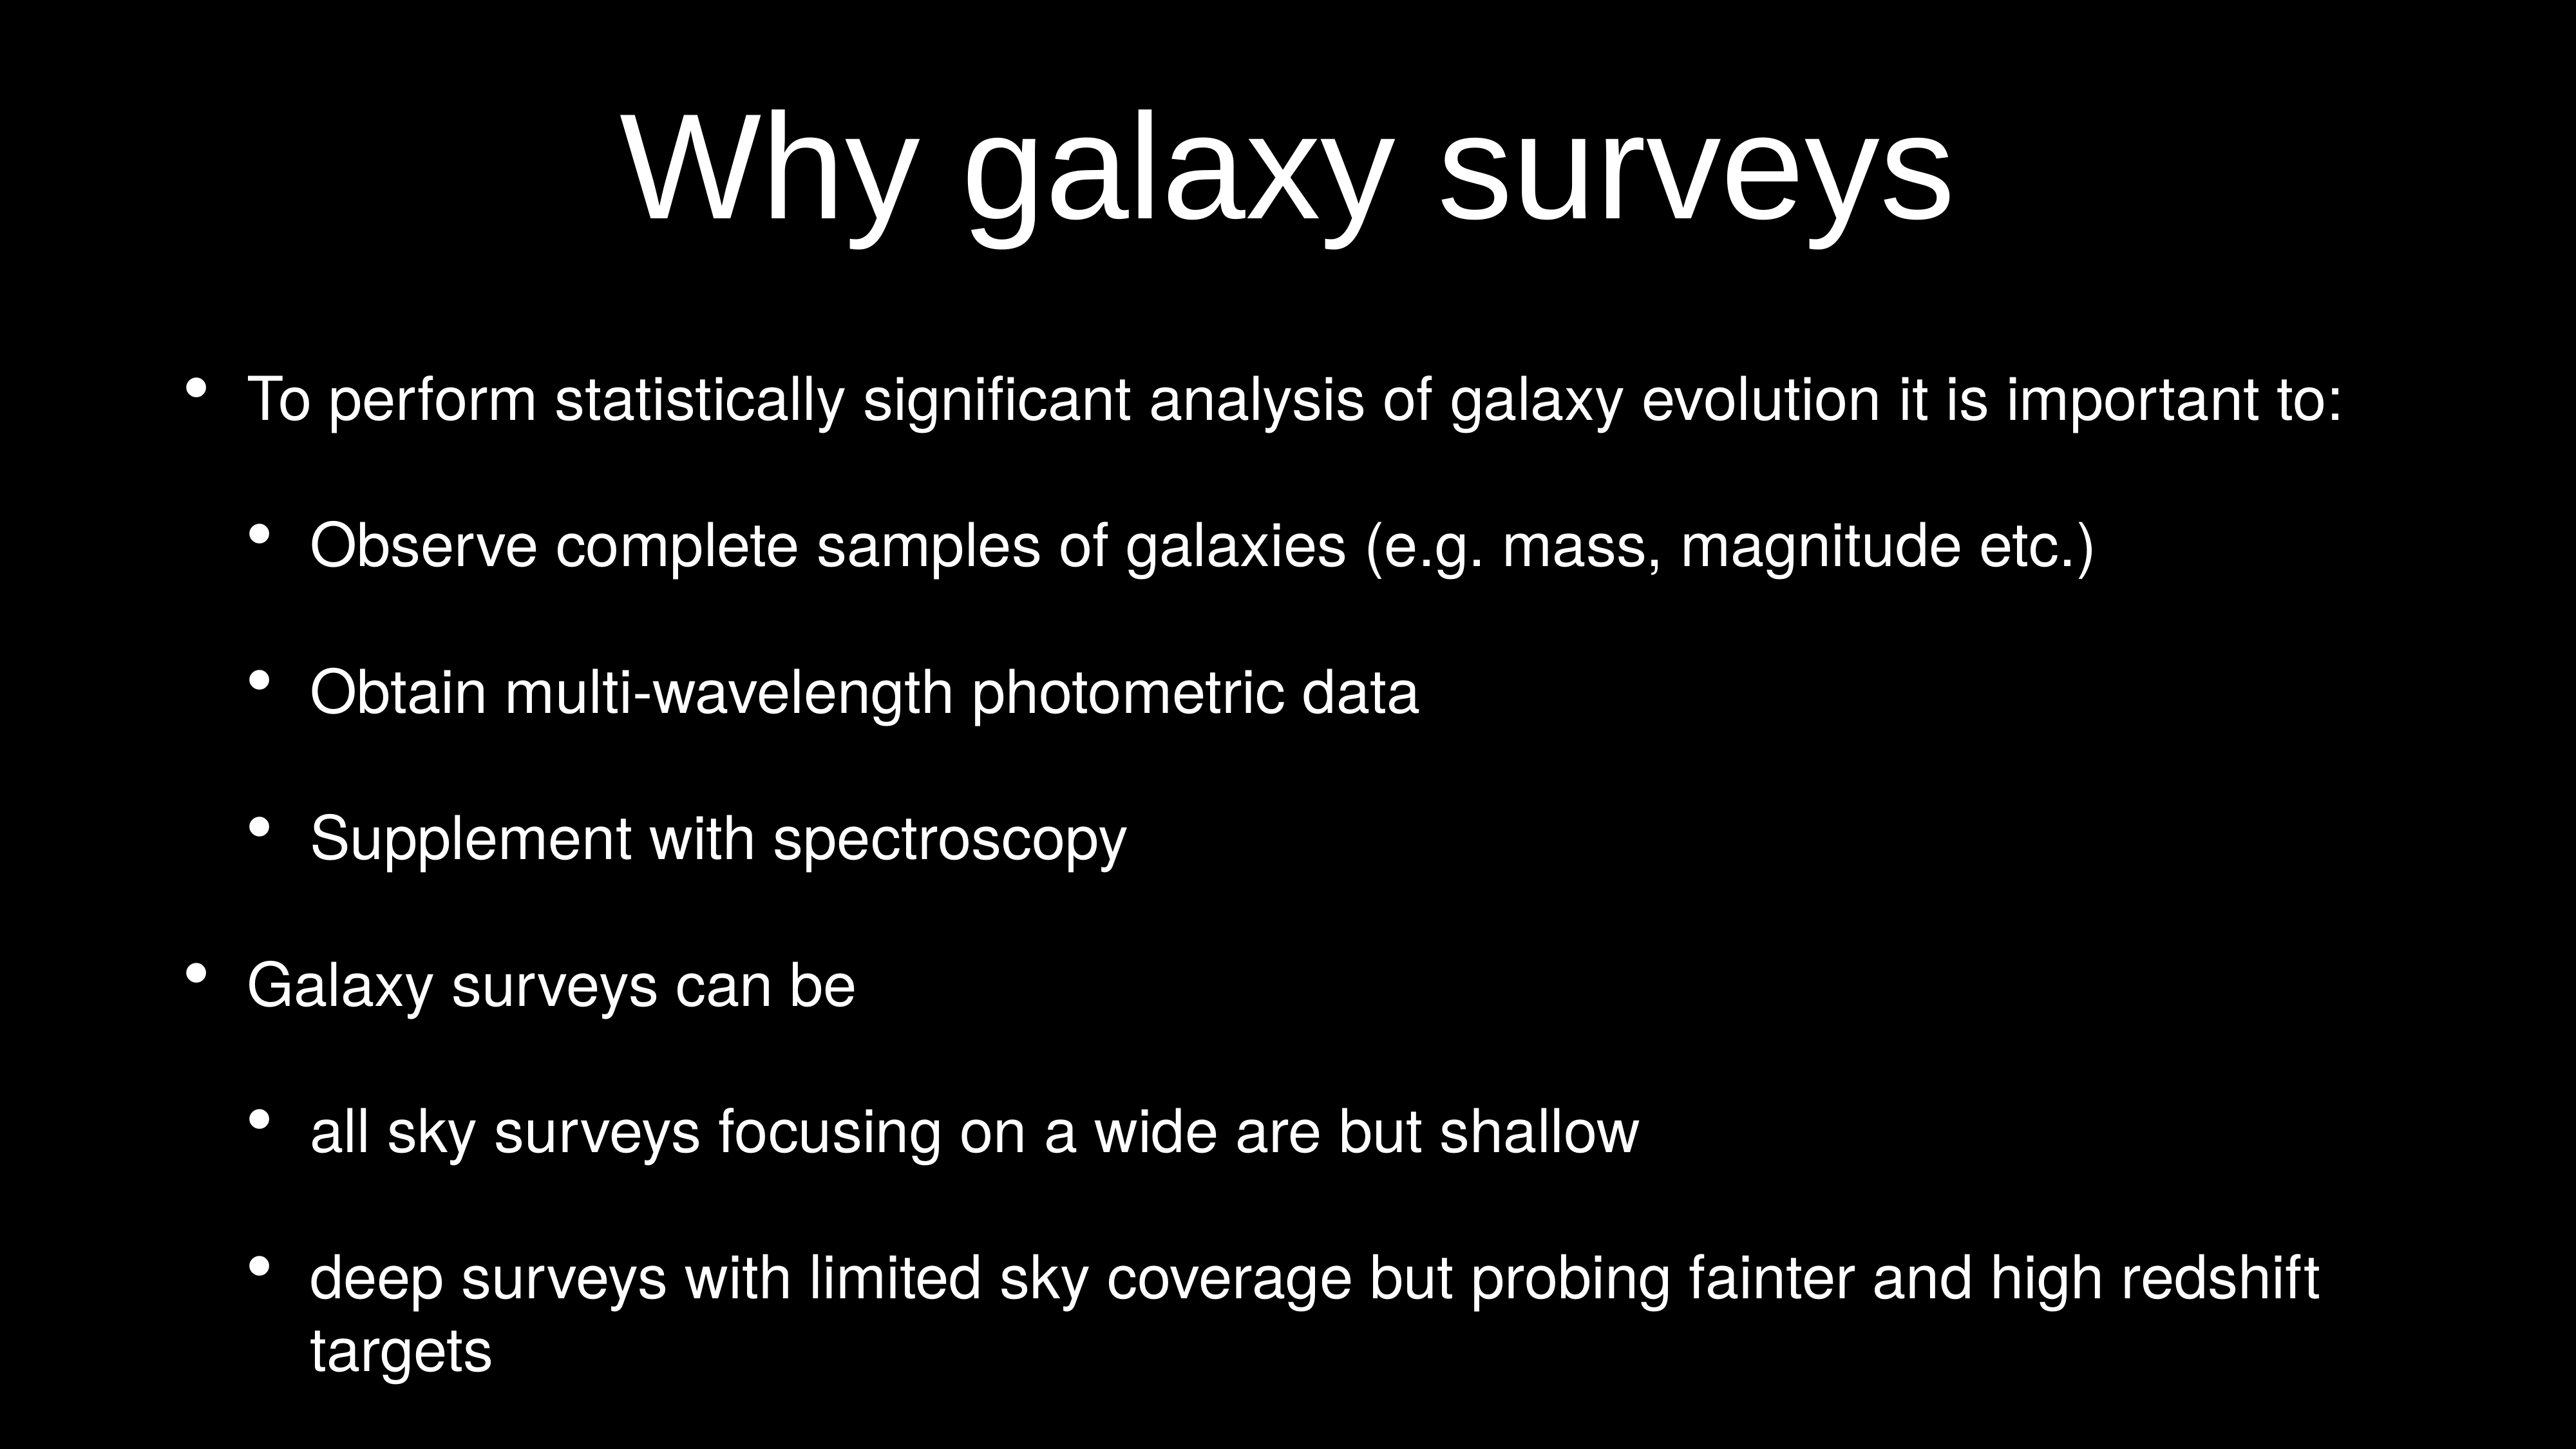

# Why galaxy surveys
To perform statistically significant analysis of galaxy evolution it is important to:
Observe complete samples of galaxies (e.g. mass, magnitude etc.)
Obtain multi-wavelength photometric data
Supplement with spectroscopy
Galaxy surveys can be
all sky surveys focusing on a wide are but shallow
deep surveys with limited sky coverage but probing fainter and high redshift targets